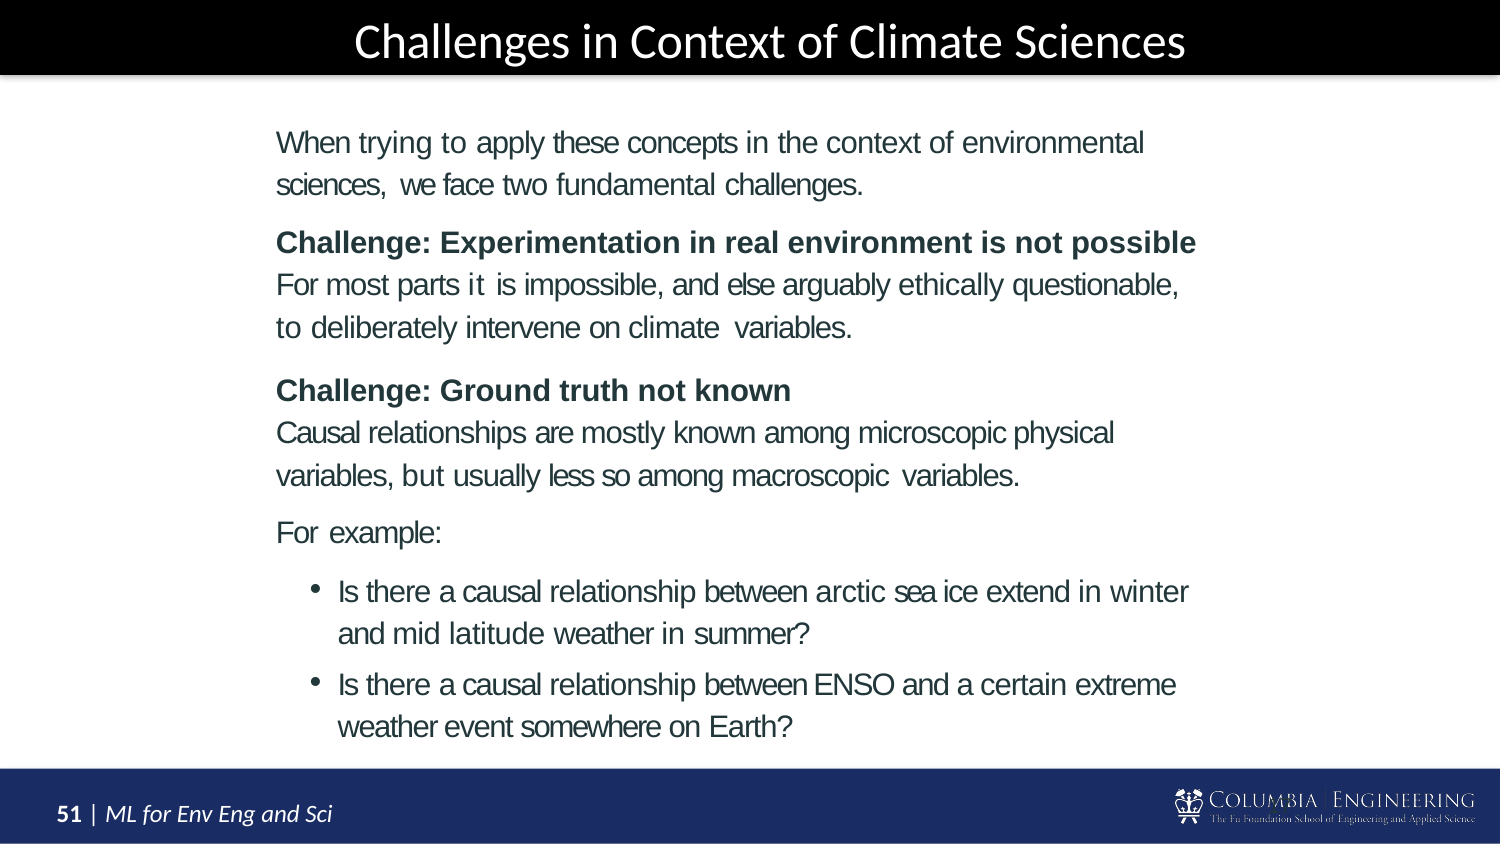

# Challenges in Context of Climate Sciences
When trying to apply these concepts in the context of environmental  sciences,  we face two fundamental challenges.
Challenge: Experimentation in real environment is not possible
For most parts it is impossible, and else arguably ethically questionable,  to deliberately intervene on climate variables.
Challenge: Ground truth not known
Causal relationships are mostly known among microscopic physical  variables, but usually less so among macroscopic variables.
For example:
Is there a causal relationship between arctic sea ice extend in winter  and mid latitude weather in summer?
Is there a causal relationship between ENSO and a certain extreme  weather event somewhere on Earth?

17